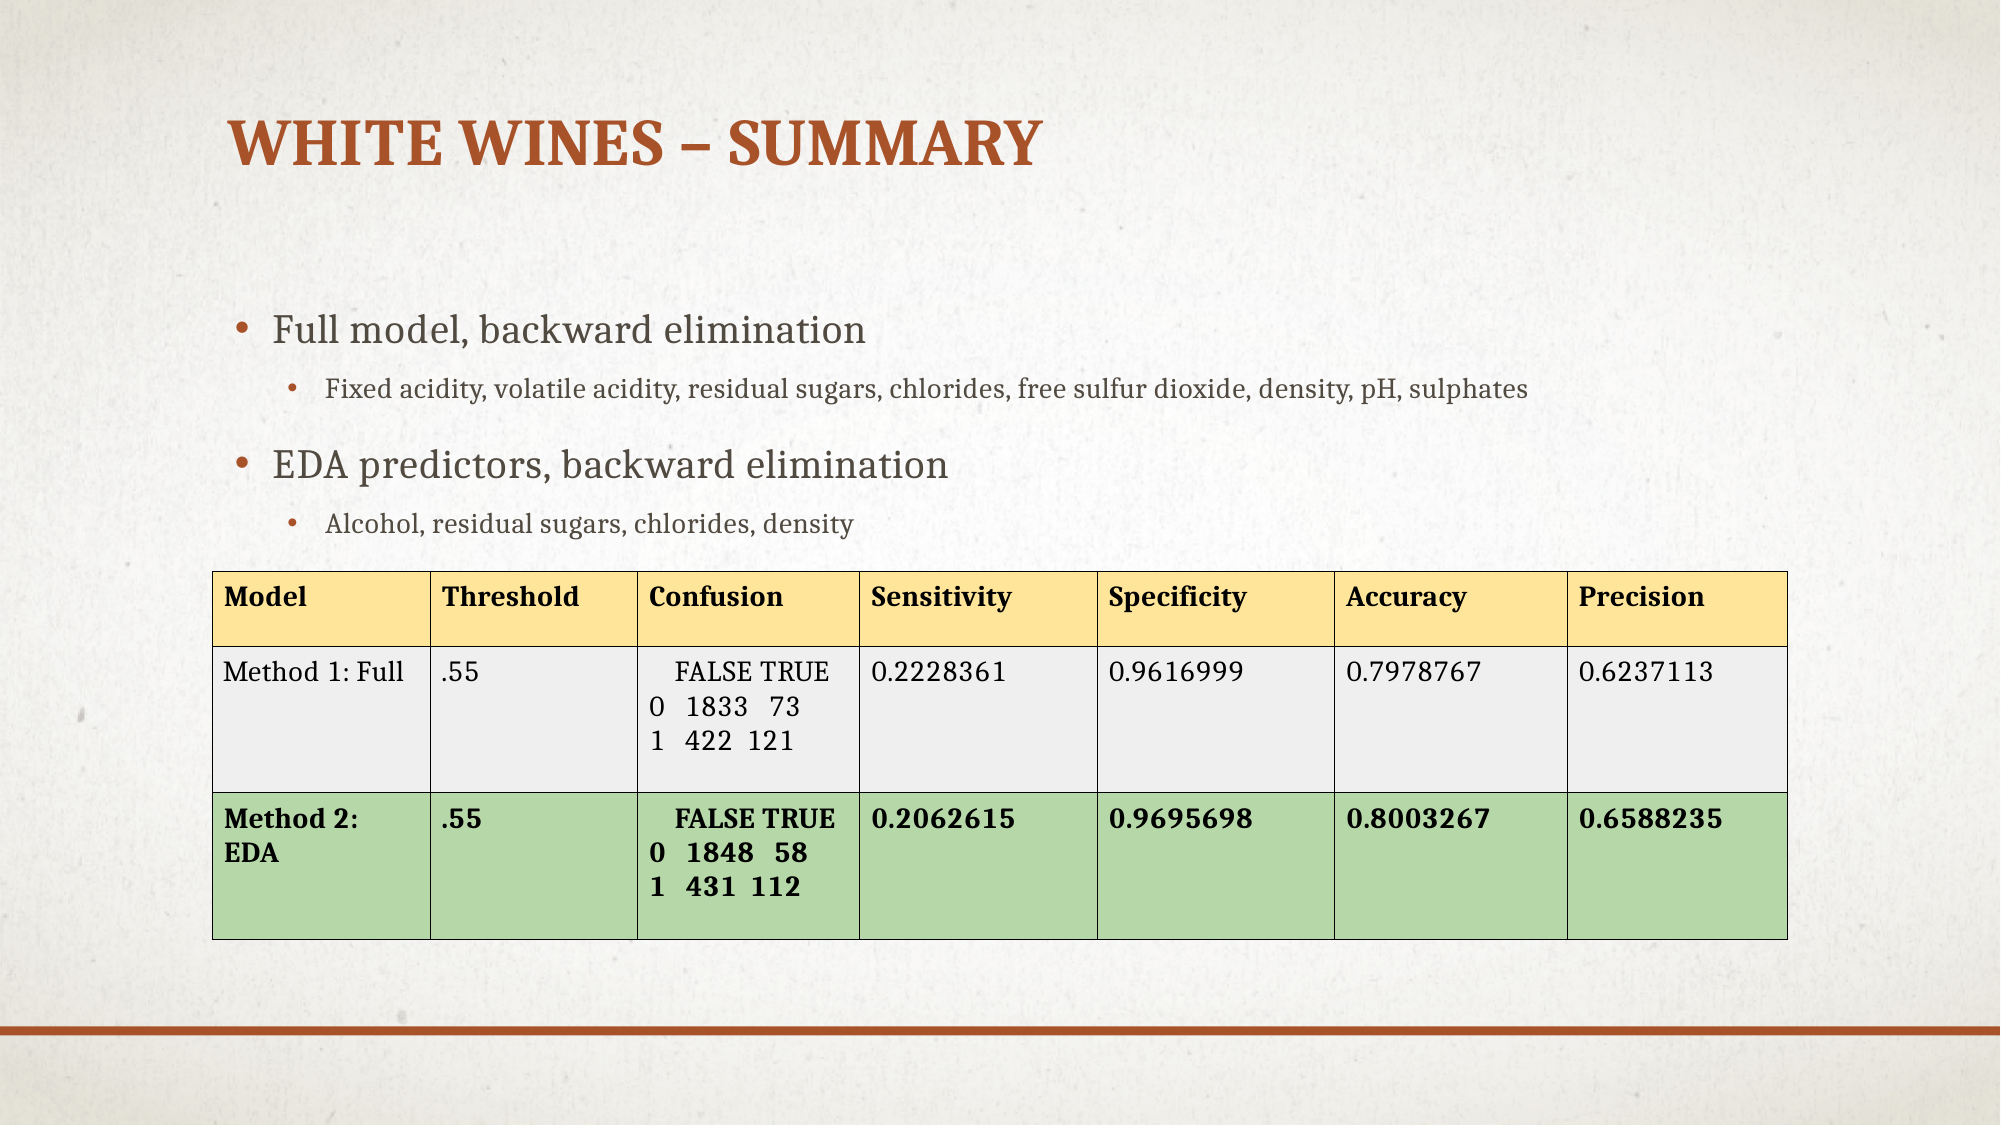

# White Wines – Summary
Full model, backward elimination
Fixed acidity, volatile acidity, residual sugars, chlorides, free sulfur dioxide, density, pH, sulphates
EDA predictors, backward elimination
Alcohol, residual sugars, chlorides, density
| Model | Threshold | Confusion | Sensitivity | Specificity | Accuracy | Precision |
| --- | --- | --- | --- | --- | --- | --- |
| Method 1: Full | .55 | FALSE TRUE 0   1833   73 1   422  121 | 0.2228361 | 0.9616999 | 0.7978767 | 0.6237113 |
| Method 2: EDA | .55 | FALSE TRUE 0   1848   58 1   431  112 | 0.2062615 | 0.9695698 | 0.8003267 | 0.6588235 |